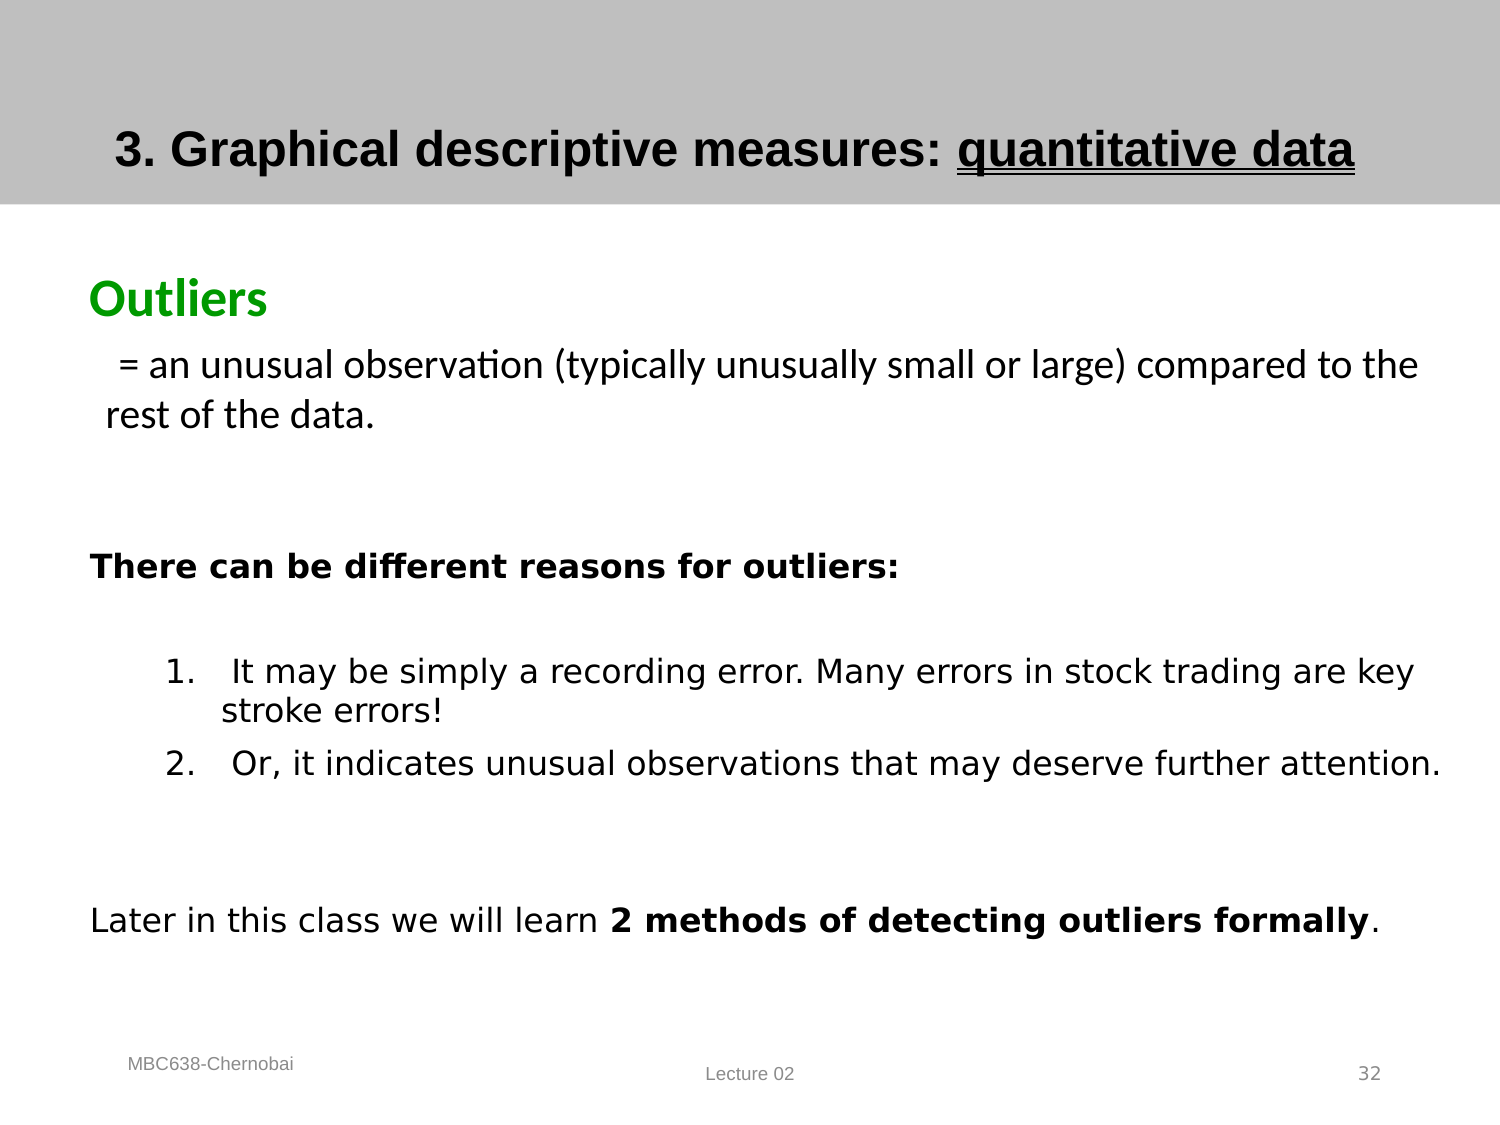

# 3. Graphical descriptive measures: quantitative data
 Outliers
    = an unusual observation (typically unusually small or large) compared to the rest of the data.
There can be different reasons for outliers:

 It may be simply a recording error. Many errors in stock trading are key stroke errors!
 Or, it indicates unusual observations that may deserve further attention.

Later in this class we will learn 2 methods of detecting outliers formally.
MBC638-Chernobai
Lecture 02
32